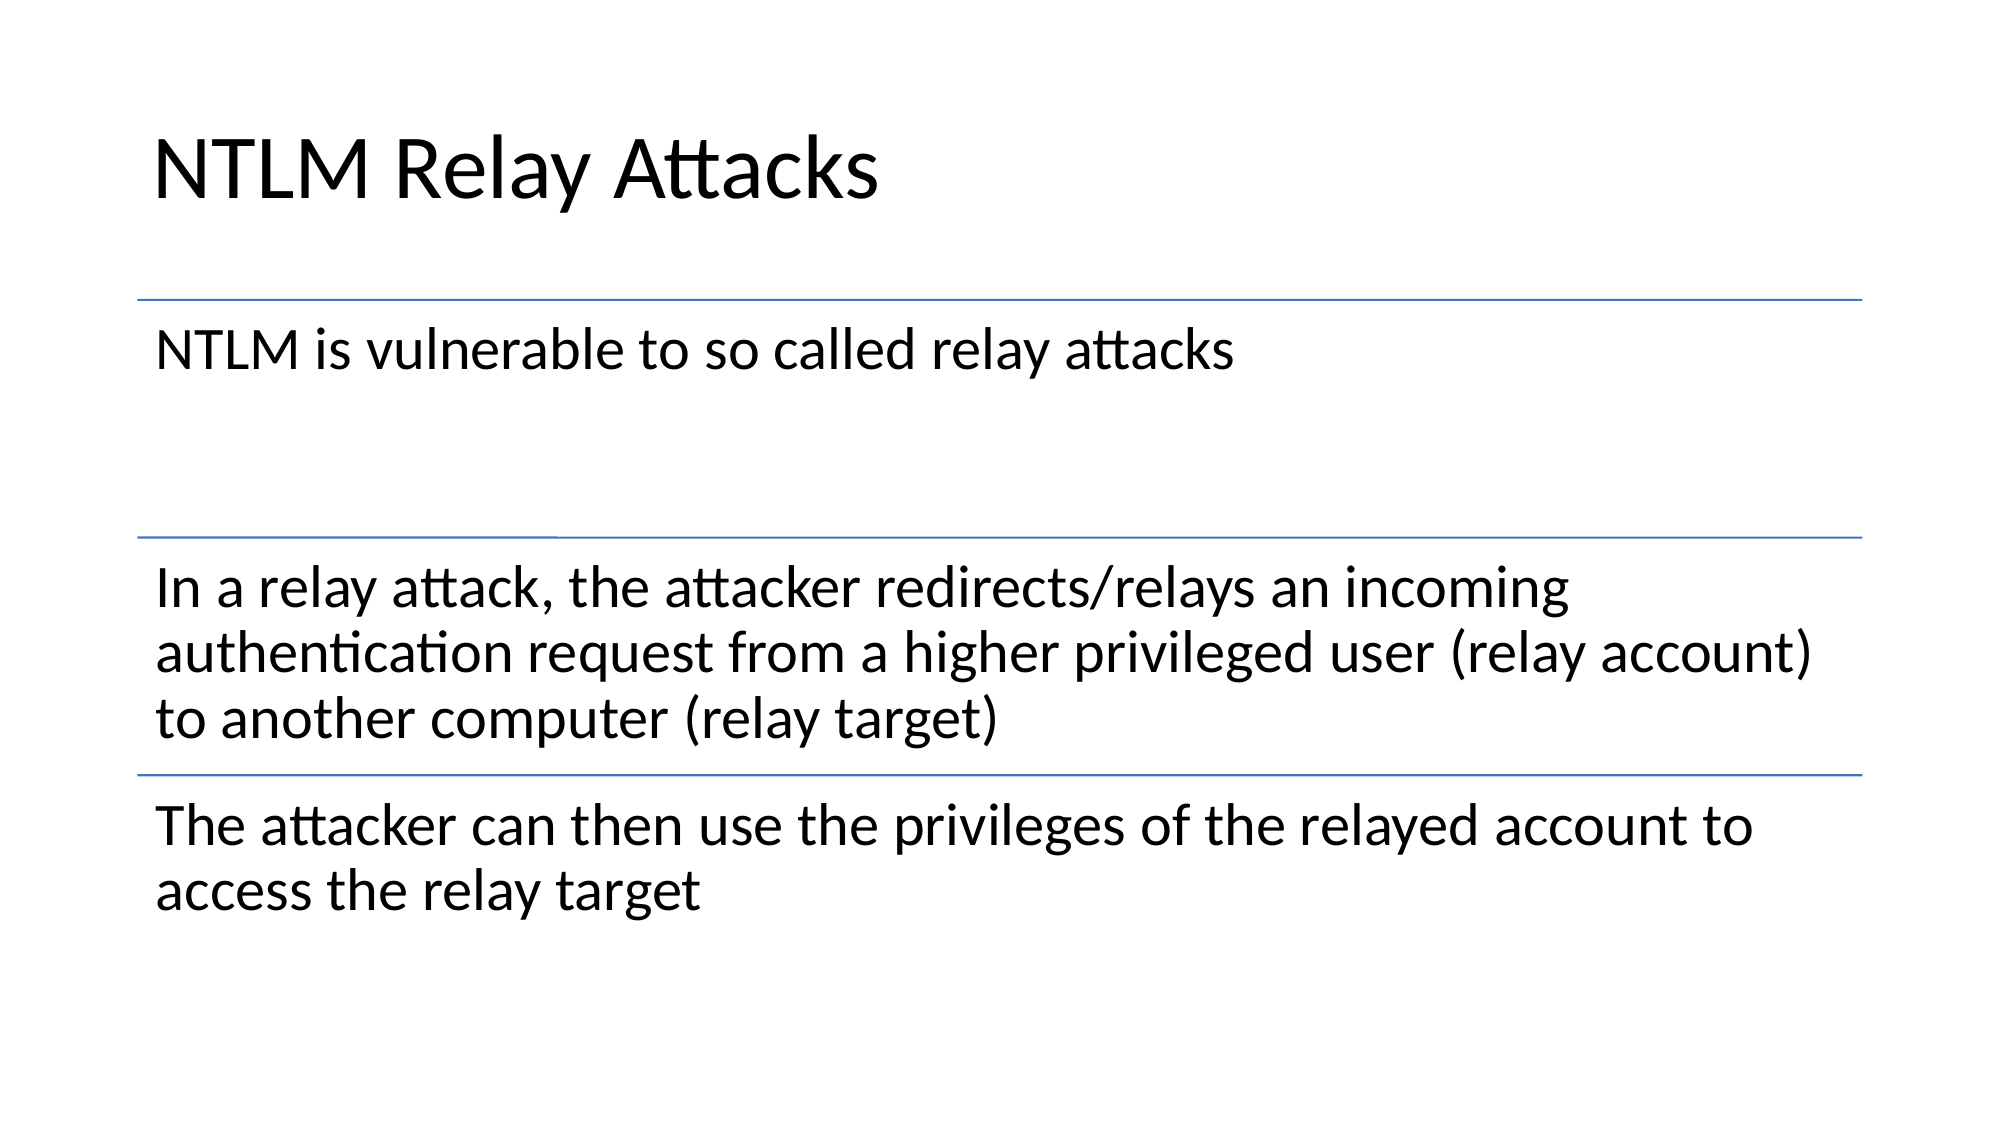

# NTLM Relay Attacks
NTLM is vulnerable to so called relay attacks
In a relay attack, the attacker redirects/relays an incoming authentication request from a higher privileged user (relay account) to another computer (relay target)
The attacker can then use the privileges of the relayed account to access the relay target